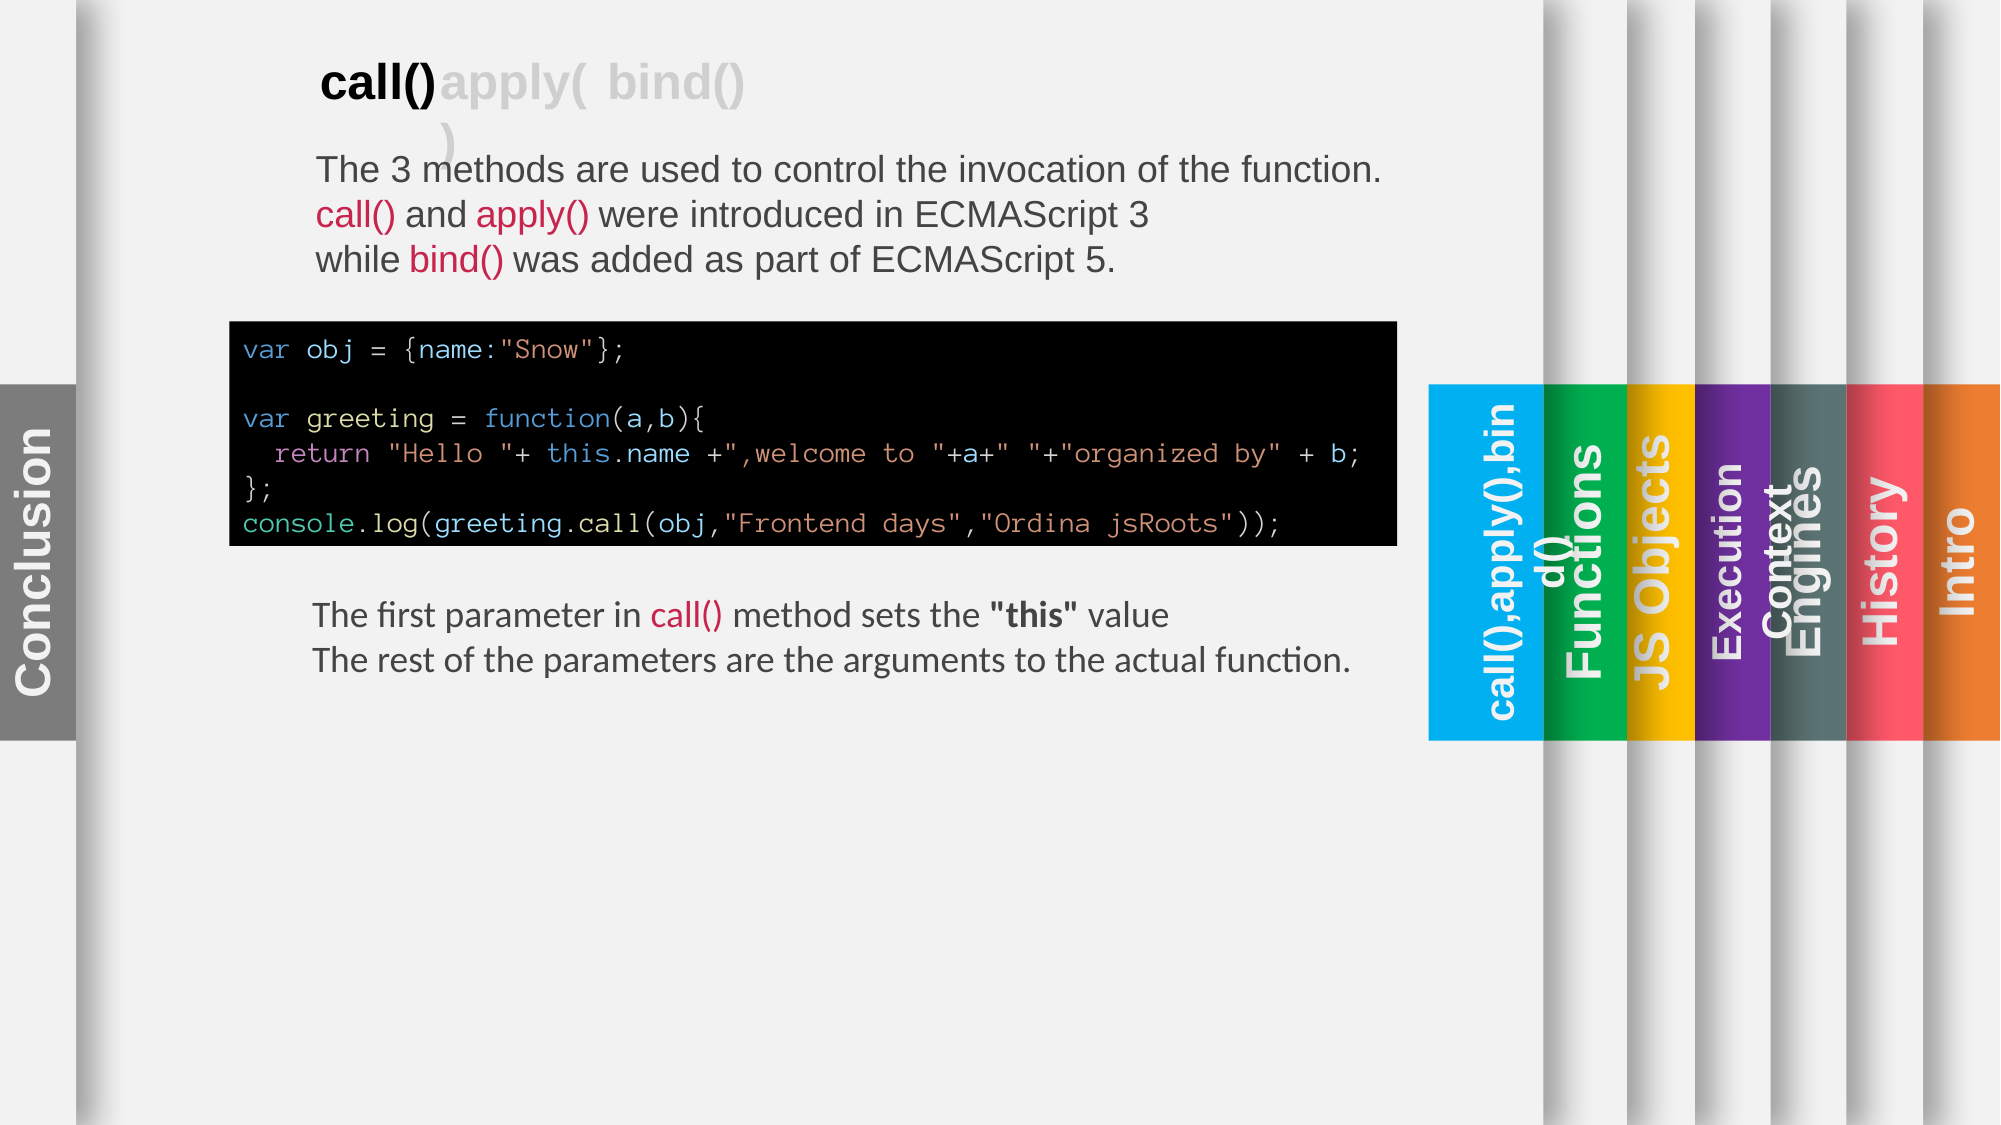

Engines

History

Intro

Conclusion

call(),apply(),bind()

Functions

JS Objects

Execution Context
apply()
bind()
call()
The 3 methods are used to control the invocation of the function.
call() and apply() were introduced in ECMAScript 3 while bind() was added as part of ECMAScript 5.
var obj = {name:"Snow"};
var greeting = function(a,b){
  return "Hello "+ this.name +",welcome to "+a+" "+"organized by" + b;
};
console.log(greeting.call(obj,"Frontend days","Ordina jsRoots"));
The first parameter in call() method sets the "this" value
The rest of the parameters are the arguments to the actual function.